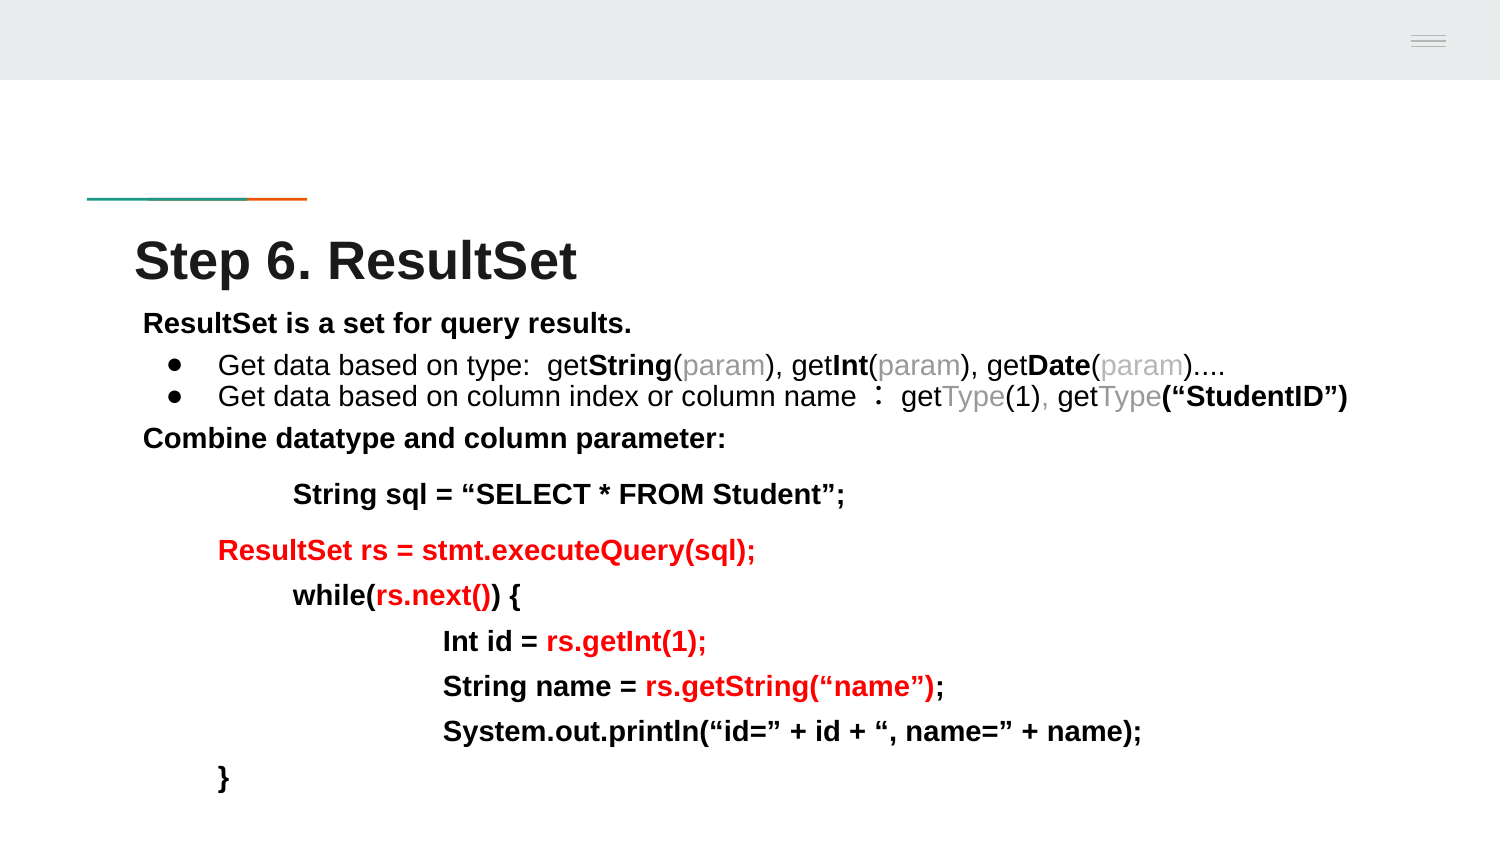

# Step 6. ResultSet
ResultSet is a set for query results.
Get data based on type:  getString(param), getInt(param), getDate(param)....
Get data based on column index or column name：getType(1), getType(“StudentID”)
Combine datatype and column parameter:
	String sql = “SELECT * FROM Student”;
ResultSet rs = stmt.executeQuery(sql);
	while(rs.next()) {
		Int id = rs.getInt(1);
		String name = rs.getString(“name”);
		System.out.println(“id=” + id + “, name=” + name);
}